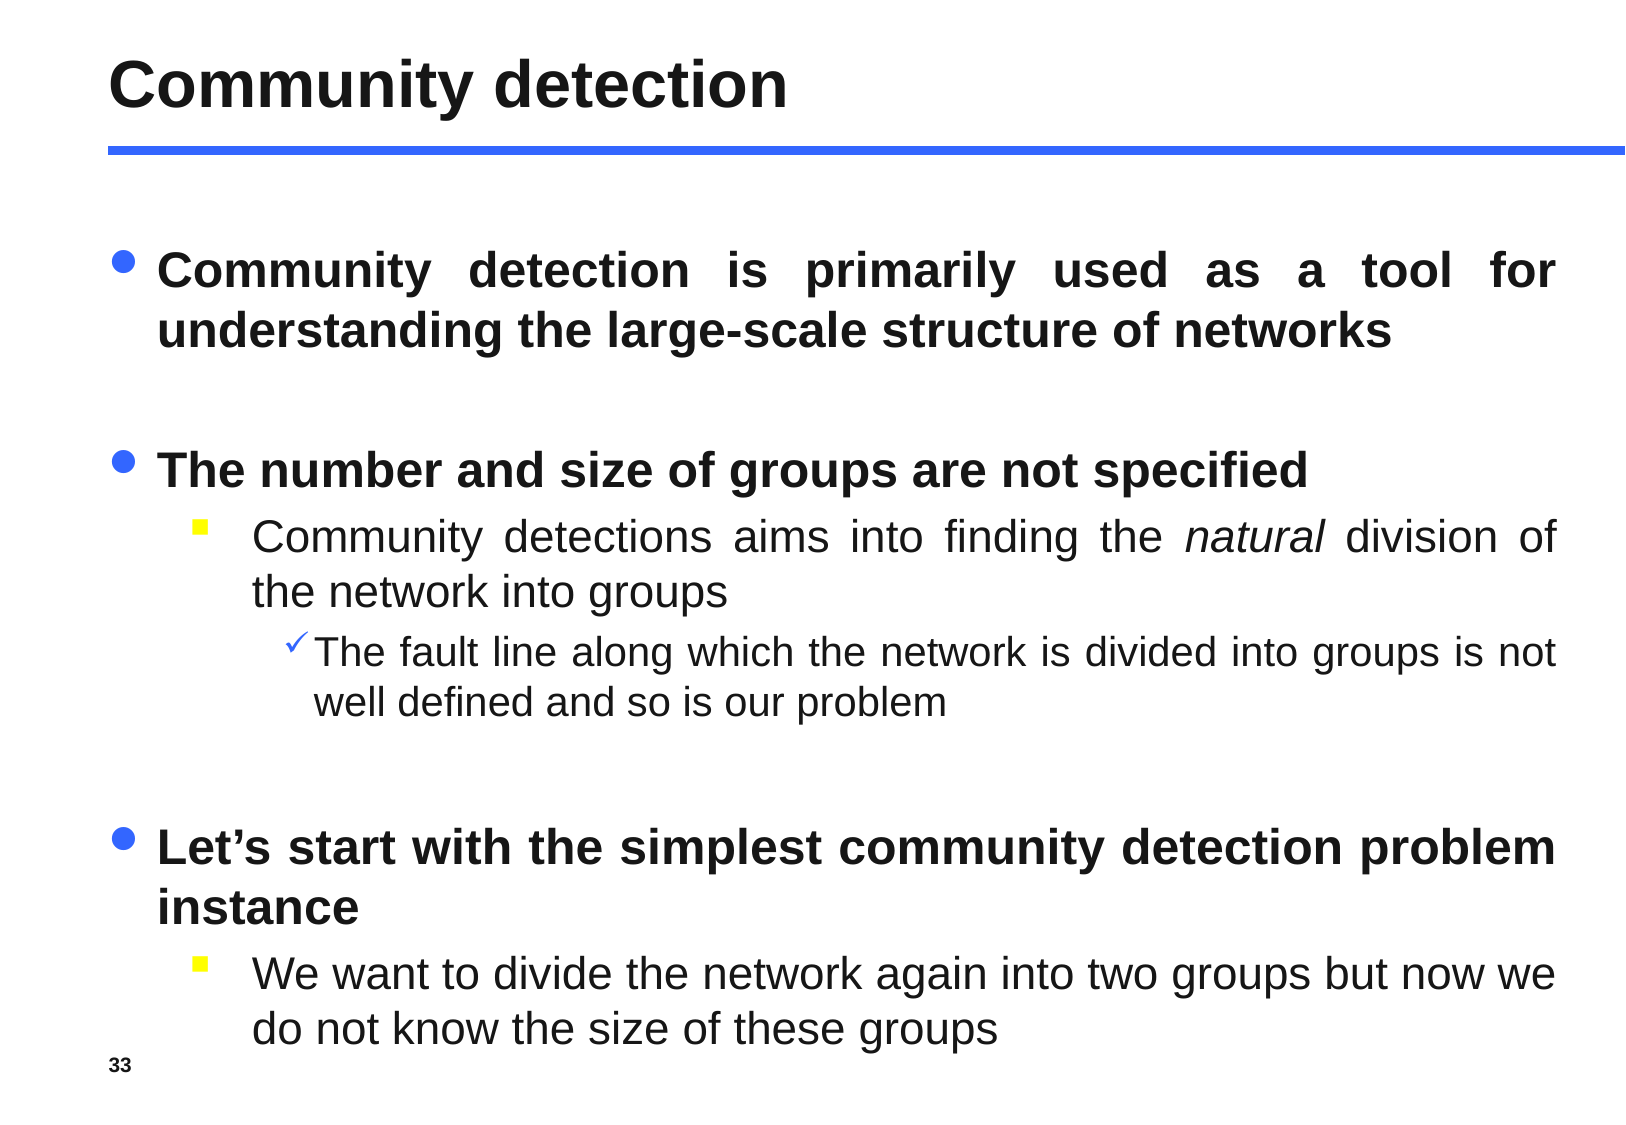

# Community detection
Community detection is primarily used as a tool for understanding the large-scale structure of networks

The number and size of groups are not specified
Community detections aims into finding the natural division of the network into groups
The fault line along which the network is divided into groups is not well defined and so is our problem

Let’s start with the simplest community detection problem instance
We want to divide the network again into two groups but now we do not know the size of these groups
33